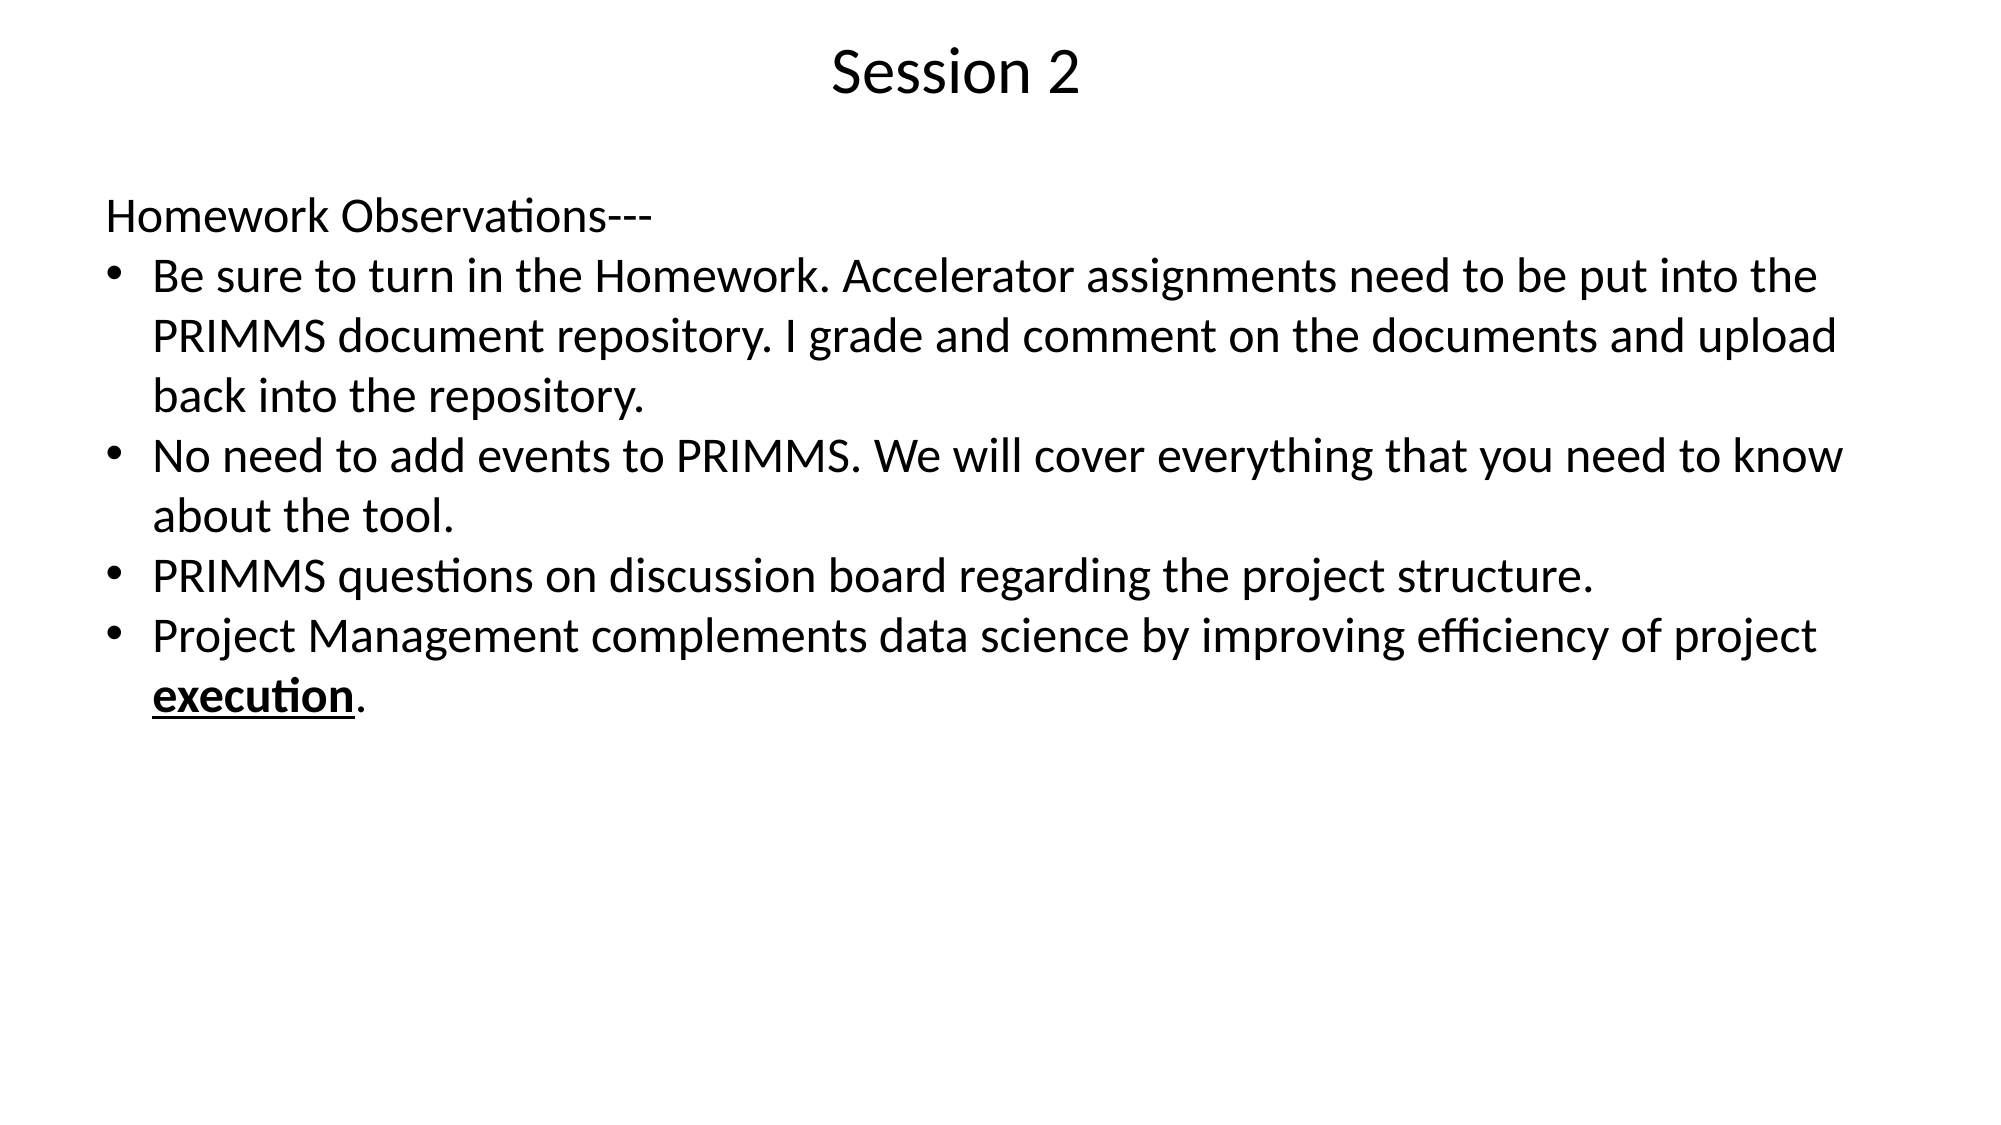

Session 2
Homework Observations---
Be sure to turn in the Homework. Accelerator assignments need to be put into the PRIMMS document repository. I grade and comment on the documents and upload back into the repository.
No need to add events to PRIMMS. We will cover everything that you need to know about the tool.
PRIMMS questions on discussion board regarding the project structure.
Project Management complements data science by improving efficiency of project execution.